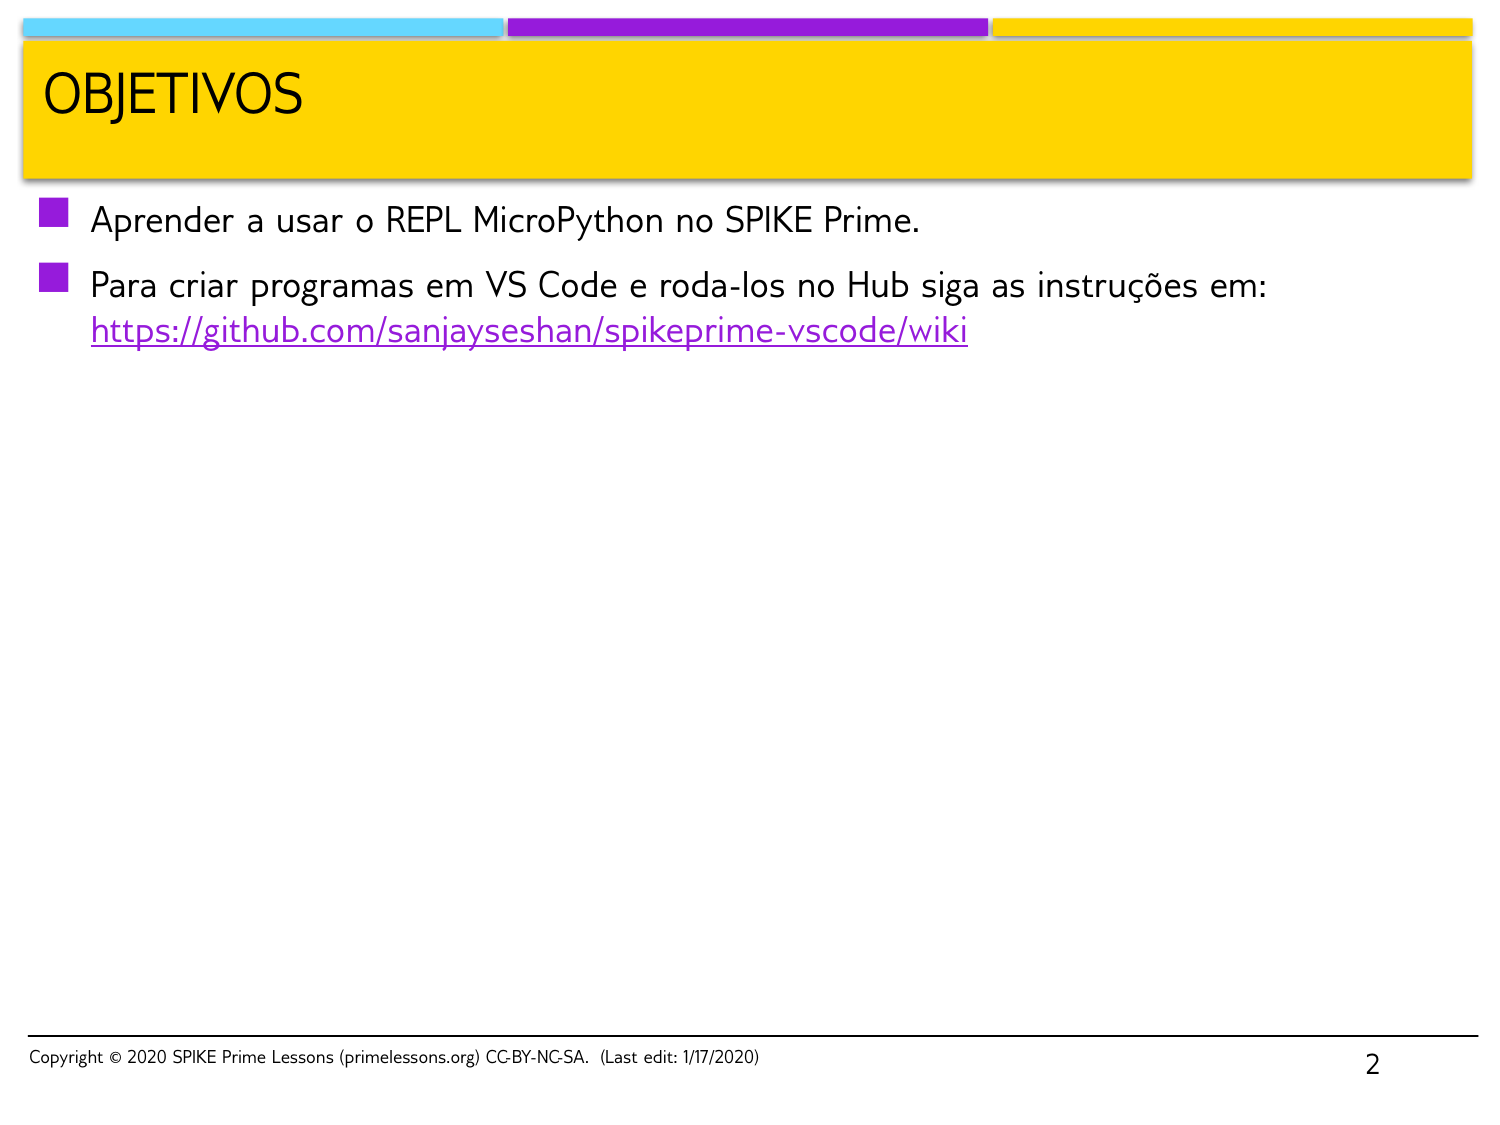

# Objetivos
Aprender a usar o REPL MicroPython no SPIKE Prime.
Para criar programas em VS Code e roda-los no Hub siga as instruções em: https://github.com/sanjayseshan/spikeprime-vscode/wiki

Copyright © 2020 SPIKE Prime Lessons (primelessons.org) CC-BY-NC-SA.  (Last edit: 1/17/2020)
2